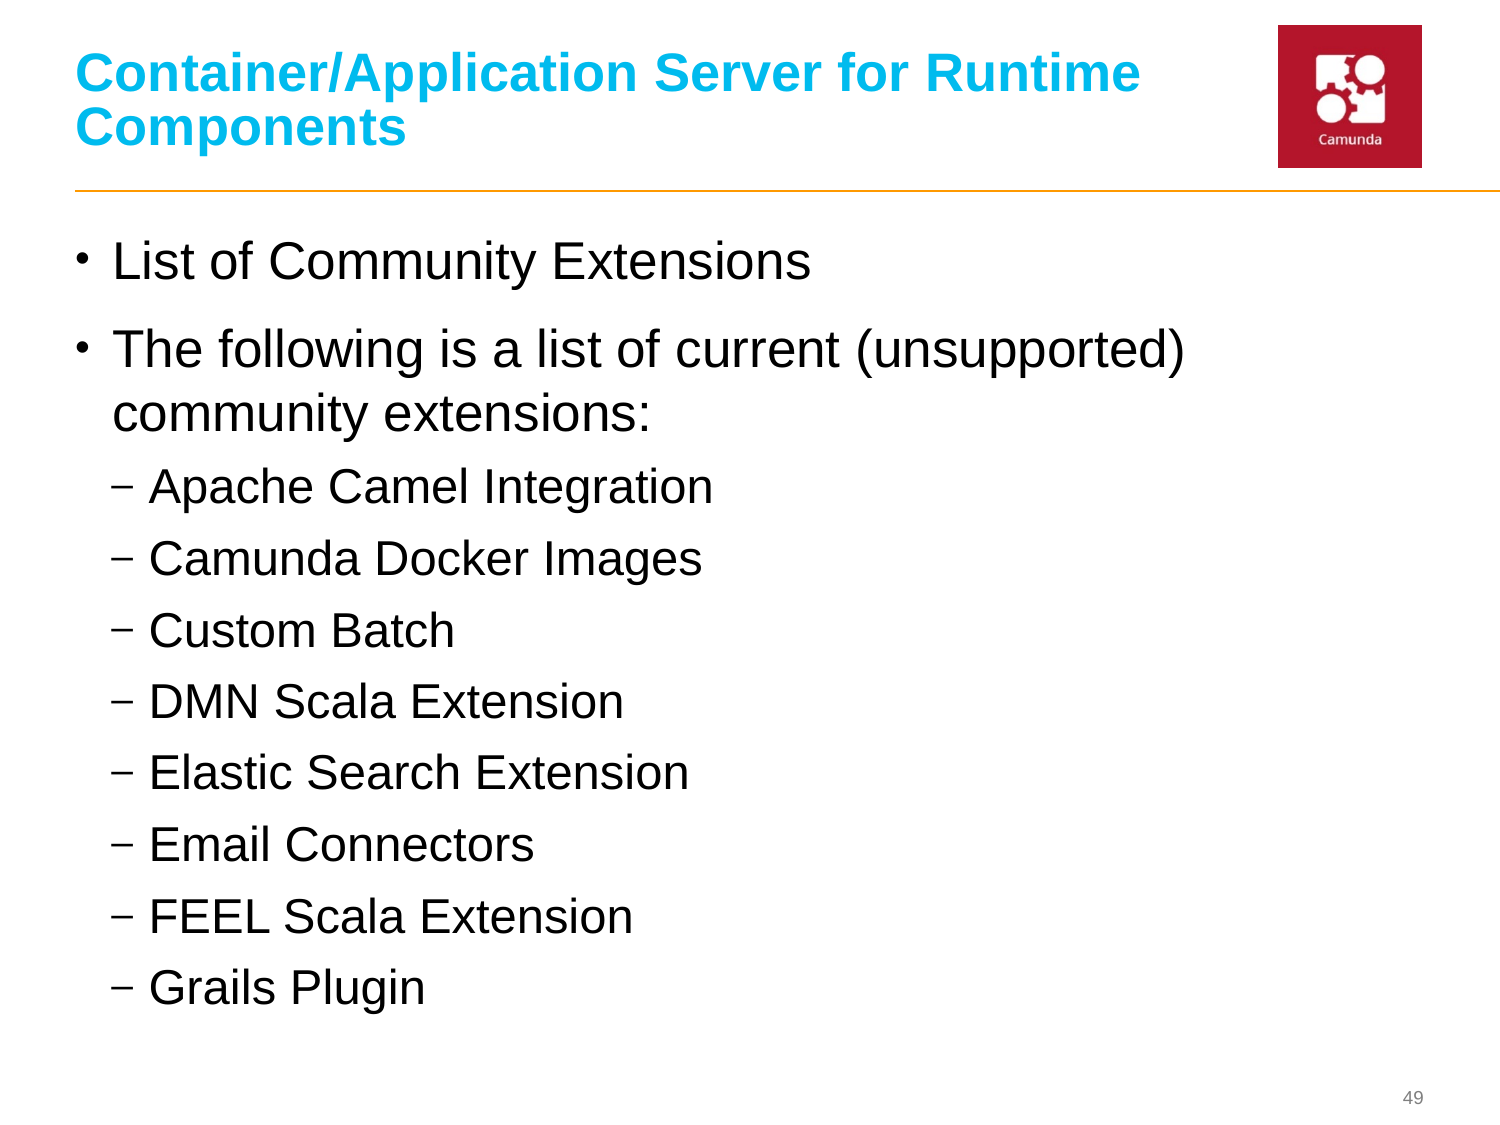

# Container/Application Server for Runtime Components
List of Community Extensions
The following is a list of current (unsupported) community extensions:
Apache Camel Integration
Camunda Docker Images
Custom Batch
DMN Scala Extension
Elastic Search Extension
Email Connectors
FEEL Scala Extension
Grails Plugin